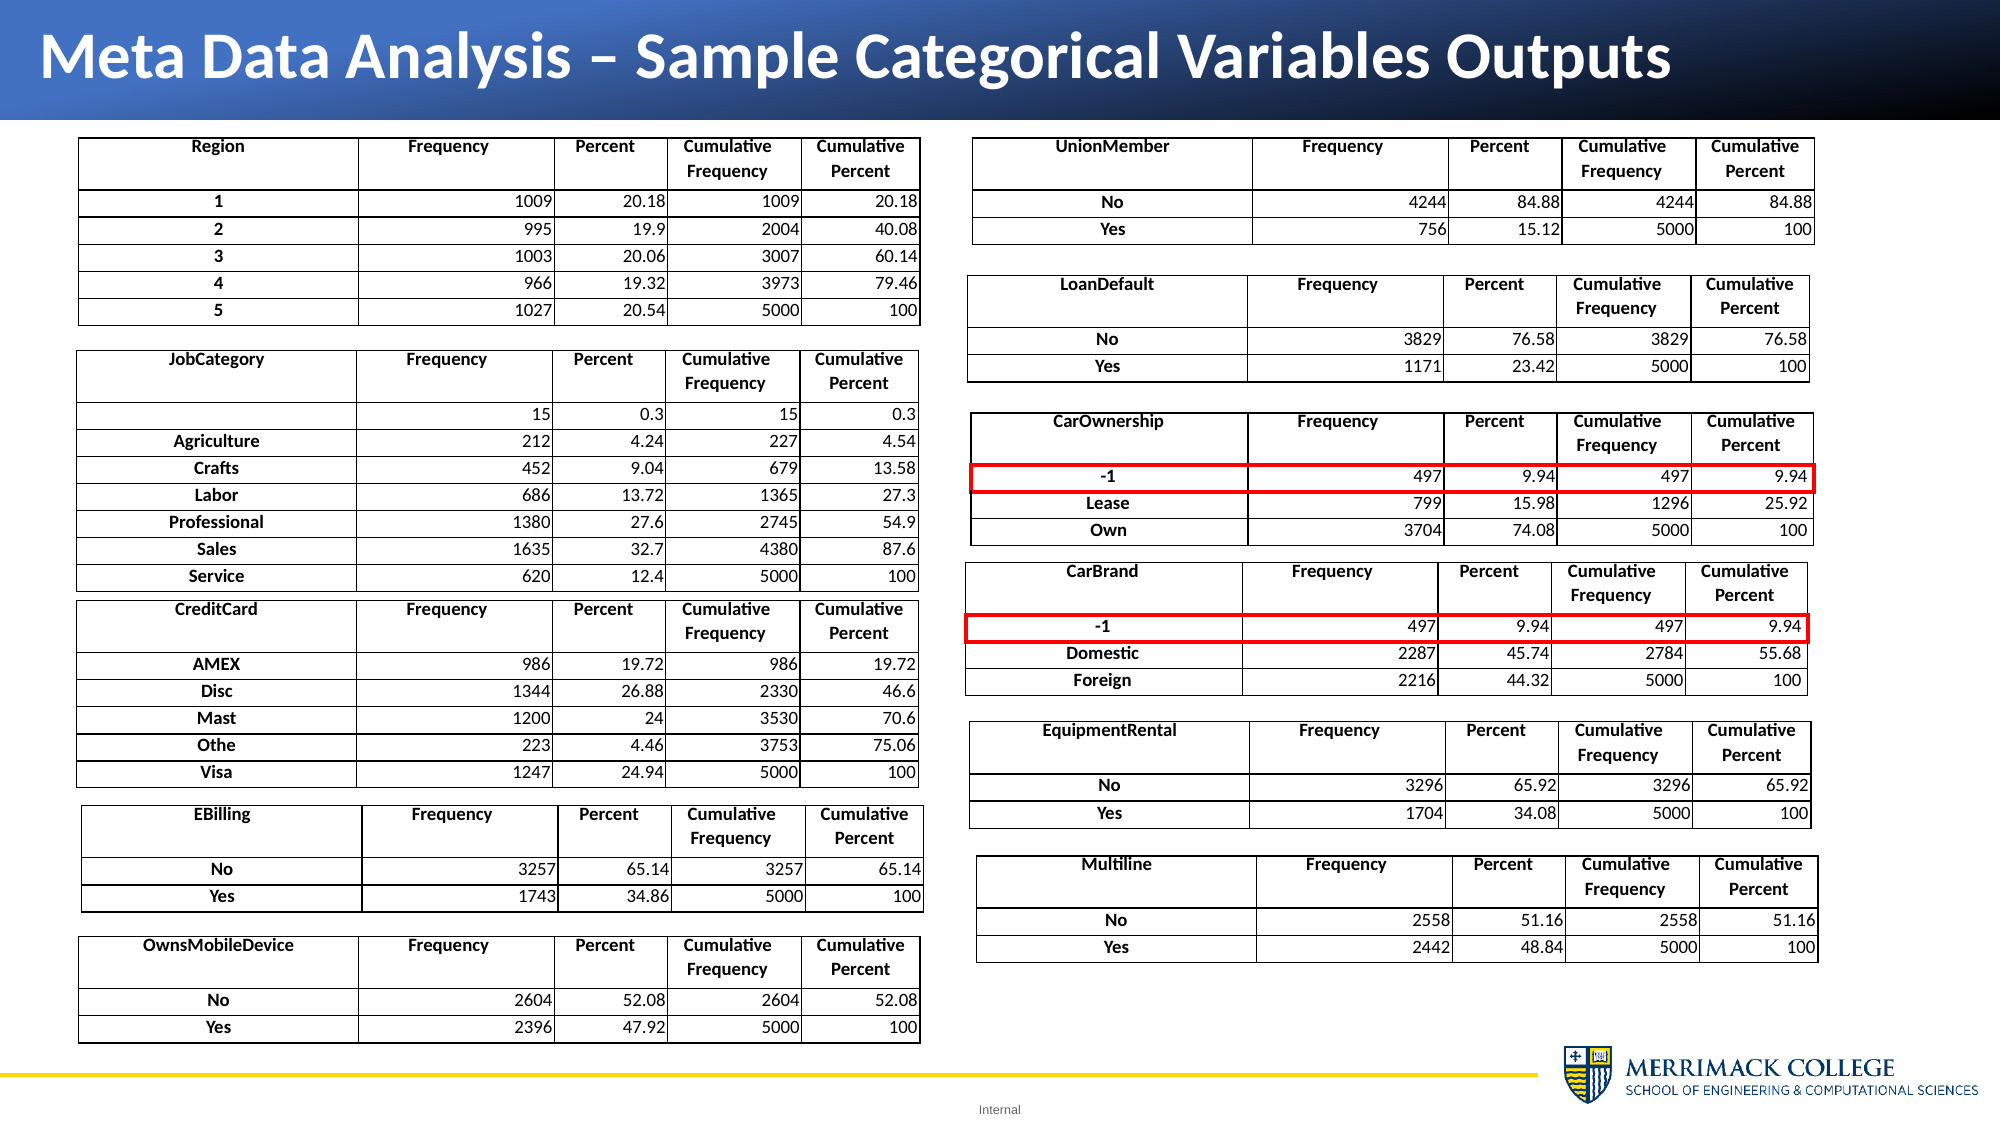

# Meta Data Analysis – Sample Categorical Variables Outputs
| Region | Frequency | Percent | Cumulative Frequency | Cumulative Percent |
| --- | --- | --- | --- | --- |
| 1 | 1009 | 20.18 | 1009 | 20.18 |
| 2 | 995 | 19.9 | 2004 | 40.08 |
| 3 | 1003 | 20.06 | 3007 | 60.14 |
| 4 | 966 | 19.32 | 3973 | 79.46 |
| 5 | 1027 | 20.54 | 5000 | 100 |
| UnionMember | Frequency | Percent | Cumulative Frequency | Cumulative Percent |
| --- | --- | --- | --- | --- |
| No | 4244 | 84.88 | 4244 | 84.88 |
| Yes | 756 | 15.12 | 5000 | 100 |
| LoanDefault | Frequency | Percent | Cumulative Frequency | Cumulative Percent |
| --- | --- | --- | --- | --- |
| No | 3829 | 76.58 | 3829 | 76.58 |
| Yes | 1171 | 23.42 | 5000 | 100 |
| JobCategory | Frequency | Percent | Cumulative Frequency | Cumulative Percent |
| --- | --- | --- | --- | --- |
|  | 15 | 0.3 | 15 | 0.3 |
| Agriculture | 212 | 4.24 | 227 | 4.54 |
| Crafts | 452 | 9.04 | 679 | 13.58 |
| Labor | 686 | 13.72 | 1365 | 27.3 |
| Professional | 1380 | 27.6 | 2745 | 54.9 |
| Sales | 1635 | 32.7 | 4380 | 87.6 |
| Service | 620 | 12.4 | 5000 | 100 |
| CarOwnership | Frequency | Percent | Cumulative Frequency | Cumulative Percent |
| --- | --- | --- | --- | --- |
| -1 | 497 | 9.94 | 497 | 9.94 |
| Lease | 799 | 15.98 | 1296 | 25.92 |
| Own | 3704 | 74.08 | 5000 | 100 |
| CarBrand | Frequency | Percent | Cumulative Frequency | Cumulative Percent |
| --- | --- | --- | --- | --- |
| -1 | 497 | 9.94 | 497 | 9.94 |
| Domestic | 2287 | 45.74 | 2784 | 55.68 |
| Foreign | 2216 | 44.32 | 5000 | 100 |
| CreditCard | Frequency | Percent | Cumulative Frequency | Cumulative Percent |
| --- | --- | --- | --- | --- |
| AMEX | 986 | 19.72 | 986 | 19.72 |
| Disc | 1344 | 26.88 | 2330 | 46.6 |
| Mast | 1200 | 24 | 3530 | 70.6 |
| Othe | 223 | 4.46 | 3753 | 75.06 |
| Visa | 1247 | 24.94 | 5000 | 100 |
| EquipmentRental | Frequency | Percent | Cumulative Frequency | Cumulative Percent |
| --- | --- | --- | --- | --- |
| No | 3296 | 65.92 | 3296 | 65.92 |
| Yes | 1704 | 34.08 | 5000 | 100 |
| EBilling | Frequency | Percent | Cumulative Frequency | Cumulative Percent |
| --- | --- | --- | --- | --- |
| No | 3257 | 65.14 | 3257 | 65.14 |
| Yes | 1743 | 34.86 | 5000 | 100 |
| Multiline | Frequency | Percent | Cumulative Frequency | Cumulative Percent |
| --- | --- | --- | --- | --- |
| No | 2558 | 51.16 | 2558 | 51.16 |
| Yes | 2442 | 48.84 | 5000 | 100 |
| OwnsMobileDevice | Frequency | Percent | Cumulative Frequency | Cumulative Percent |
| --- | --- | --- | --- | --- |
| No | 2604 | 52.08 | 2604 | 52.08 |
| Yes | 2396 | 47.92 | 5000 | 100 |